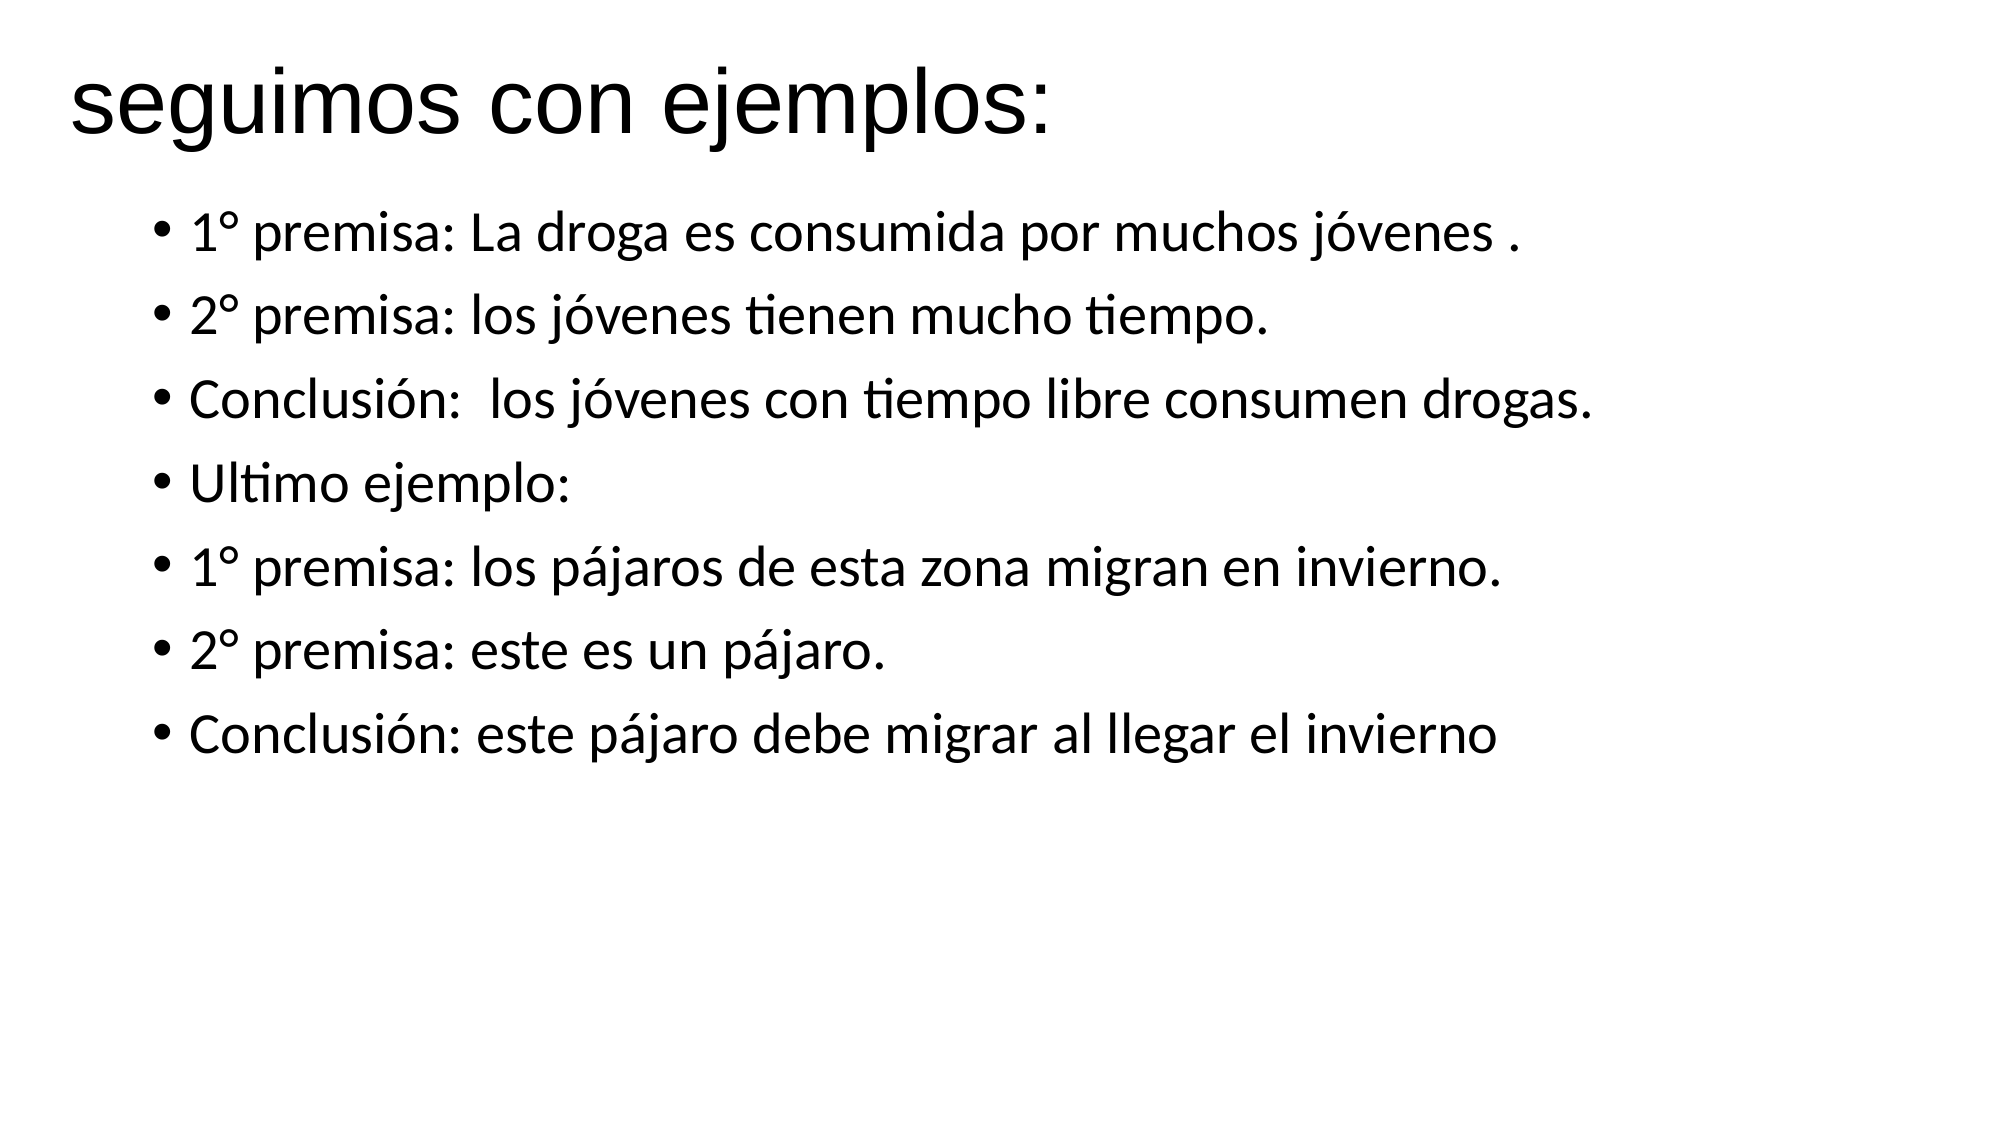

# seguimos con ejemplos:
1° premisa: La droga es consumida por muchos jóvenes .
2° premisa: los jóvenes tienen mucho tiempo.
Conclusión:  los jóvenes con tiempo libre consumen drogas.
Ultimo ejemplo:
1° premisa: los pájaros de esta zona migran en invierno.
2° premisa: este es un pájaro.
Conclusión: este pájaro debe migrar al llegar el invierno